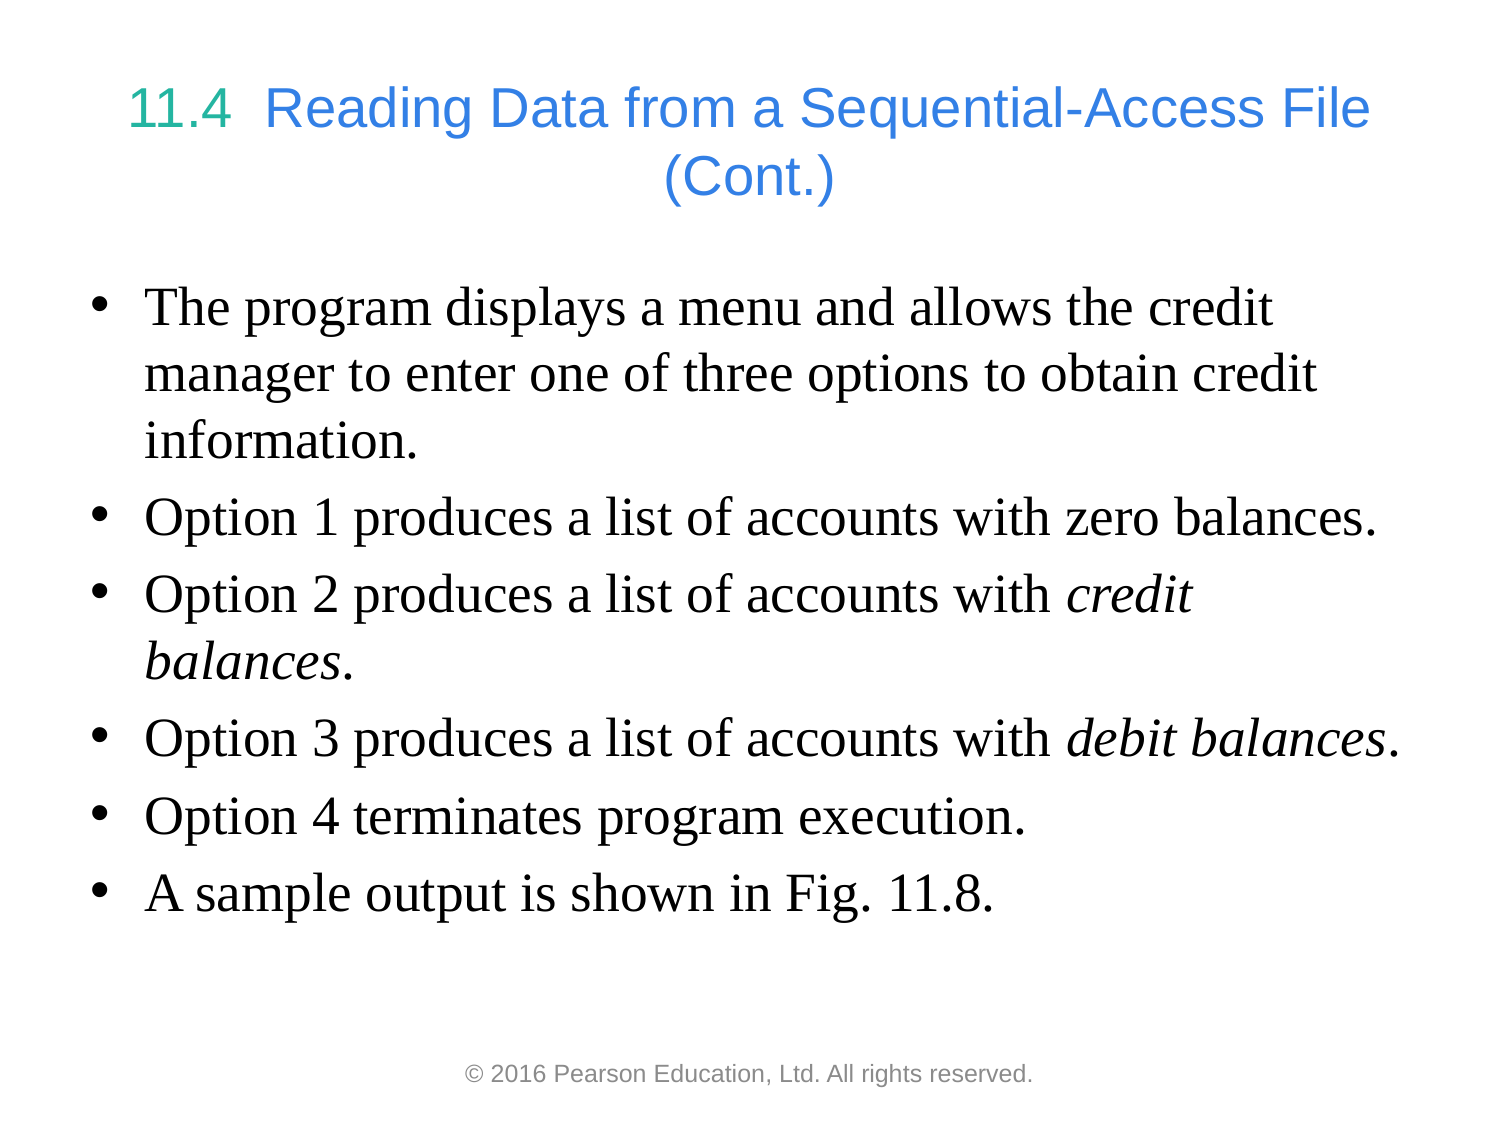

# 11.4  Reading Data from a Sequential-Access File (Cont.)
The program displays a menu and allows the credit manager to enter one of three options to obtain credit information.
Option 1 produces a list of accounts with zero balances.
Option 2 produces a list of accounts with credit balances.
Option 3 produces a list of accounts with debit balances.
Option 4 terminates program execution.
A sample output is shown in Fig. 11.8.
© 2016 Pearson Education, Ltd. All rights reserved.